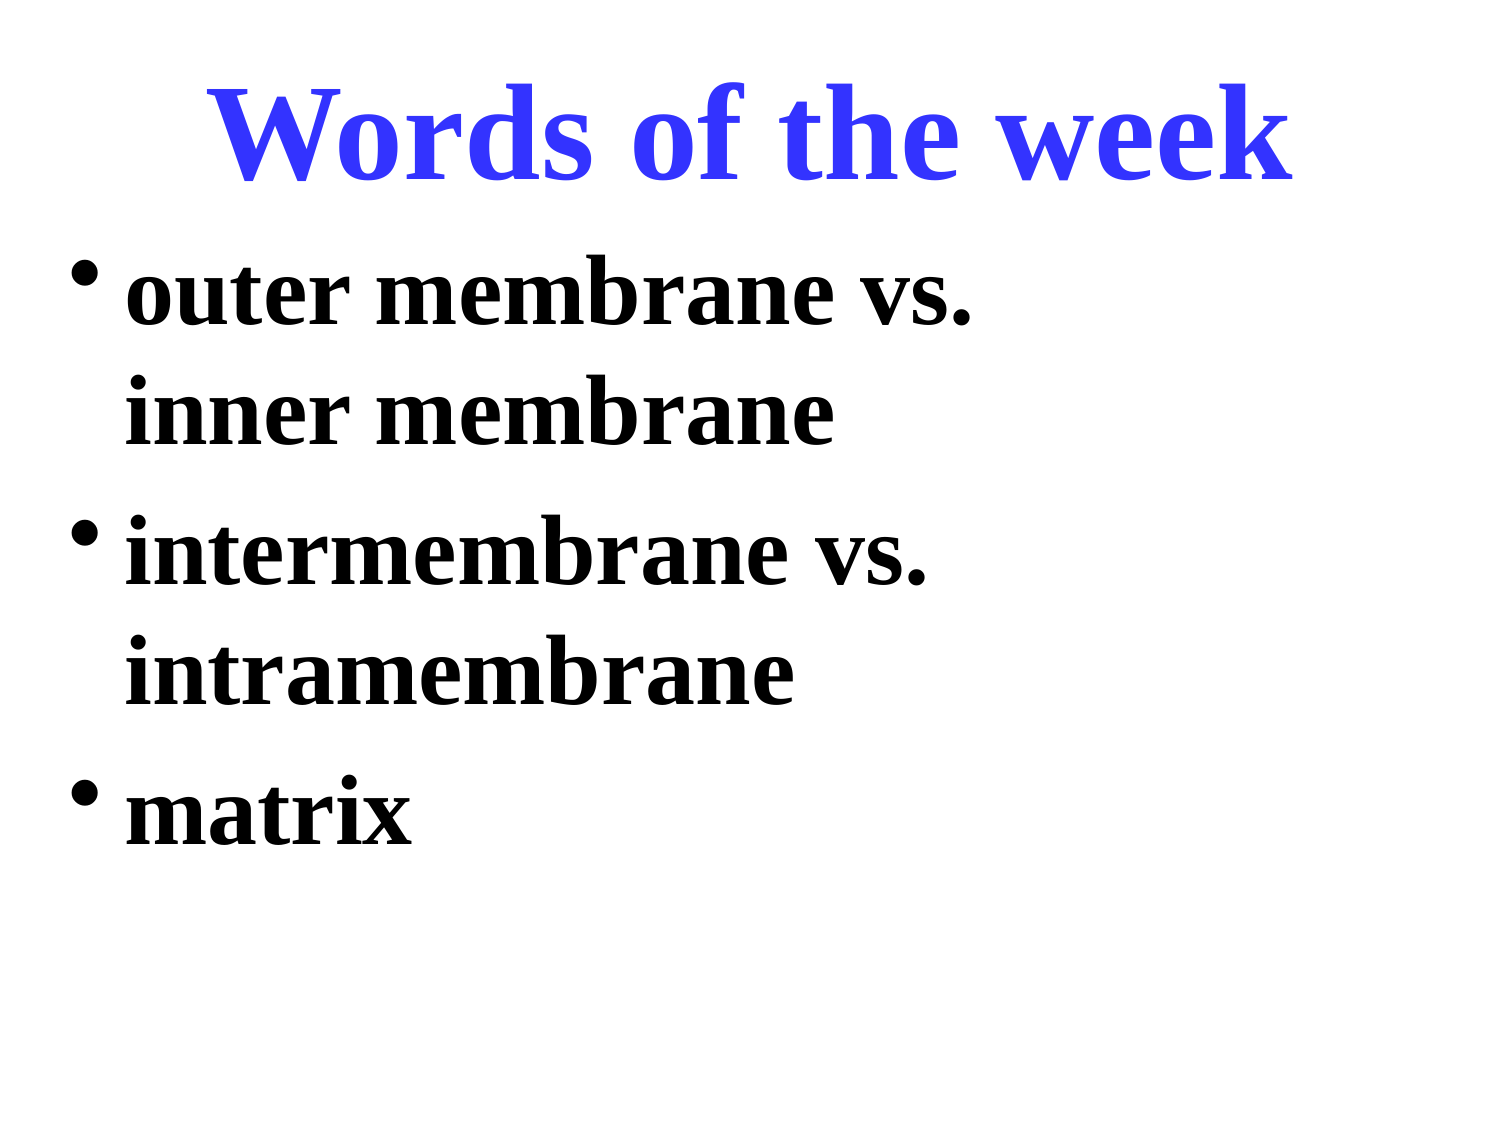

Words of the week
outer membrane vs.                inner membrane
intermembrane vs. intramembrane
matrix